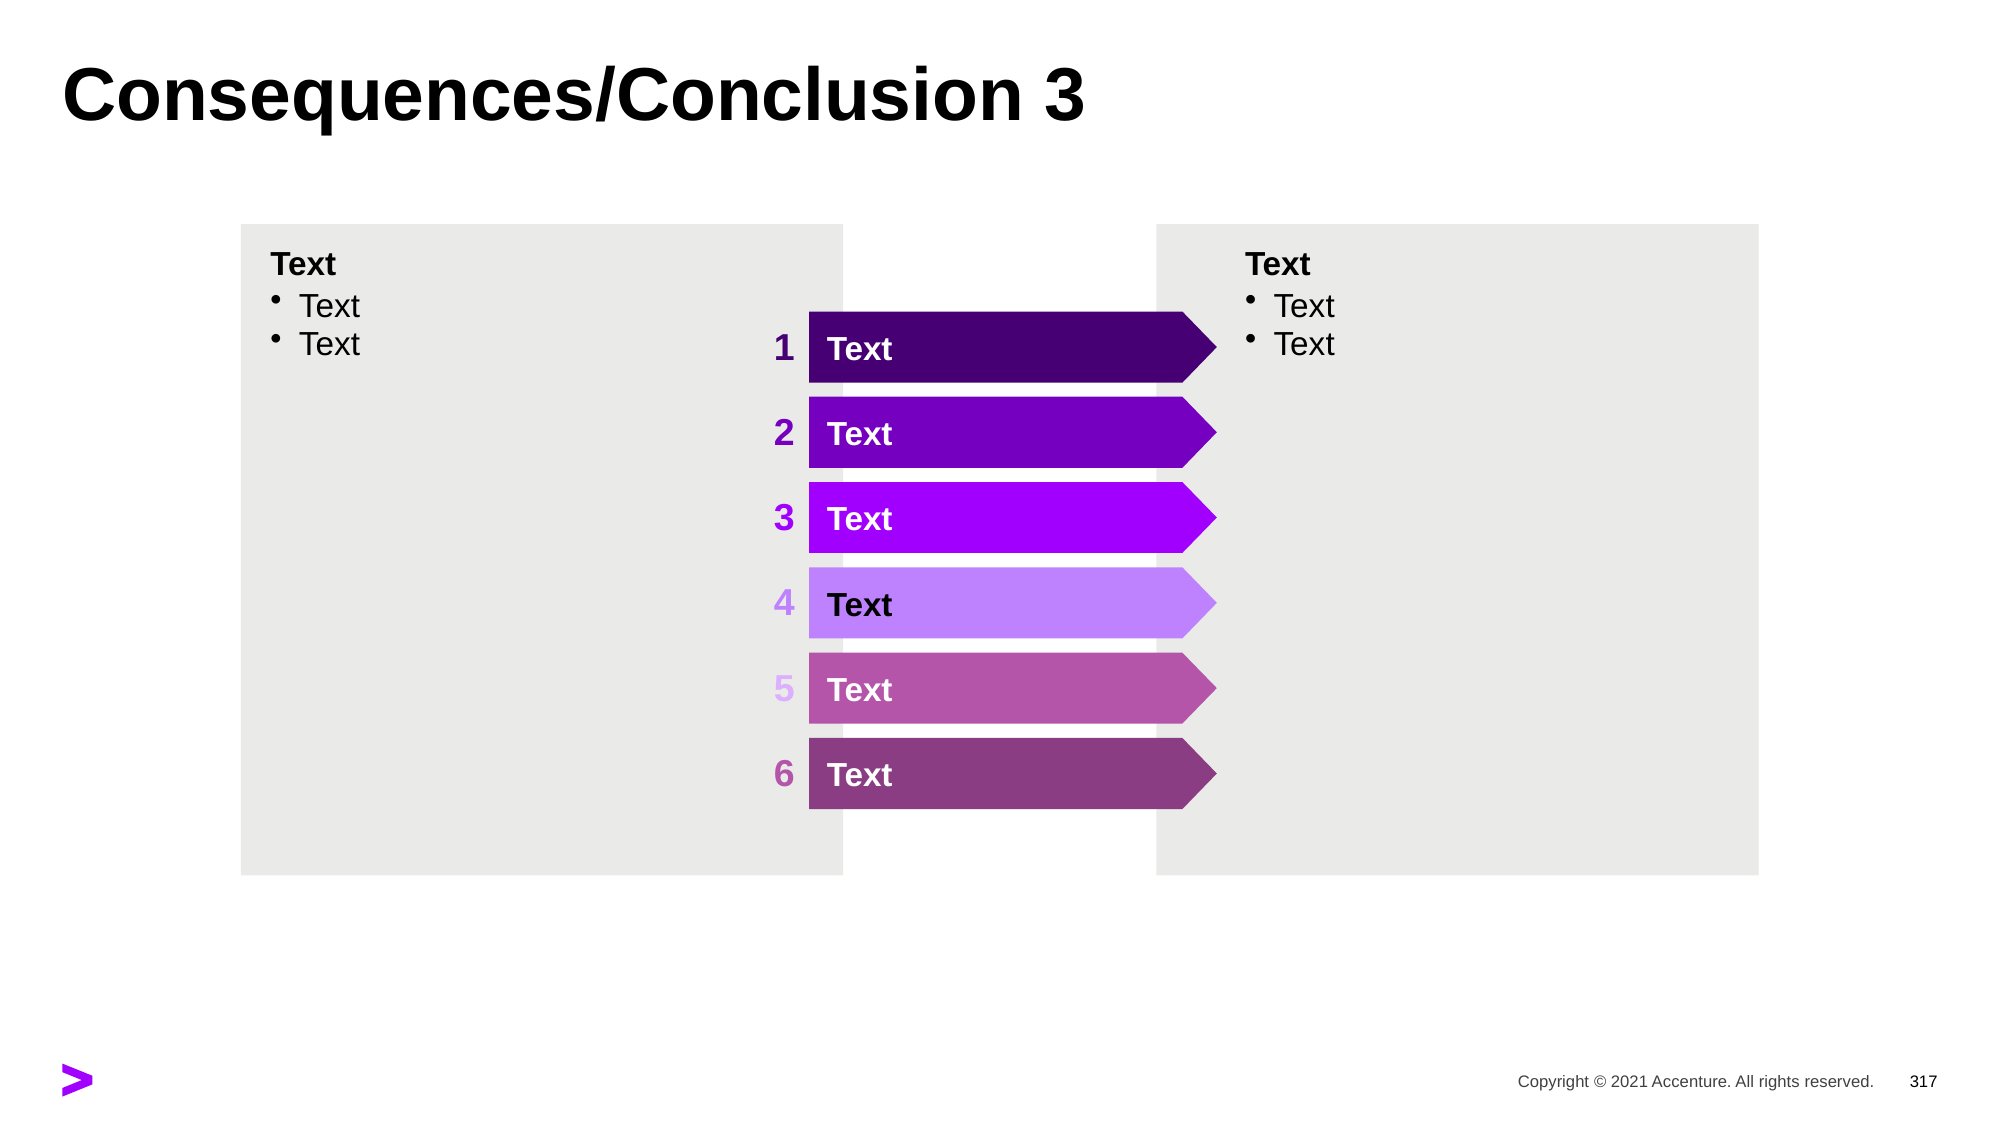

# Consequences/Conclusion 3
Text
Text
Text
Text
Text
Text
1
Text
2
Text
3
Text
4
Text
5
Text
6
Text
Copyright © 2021 Accenture. All rights reserved.
317